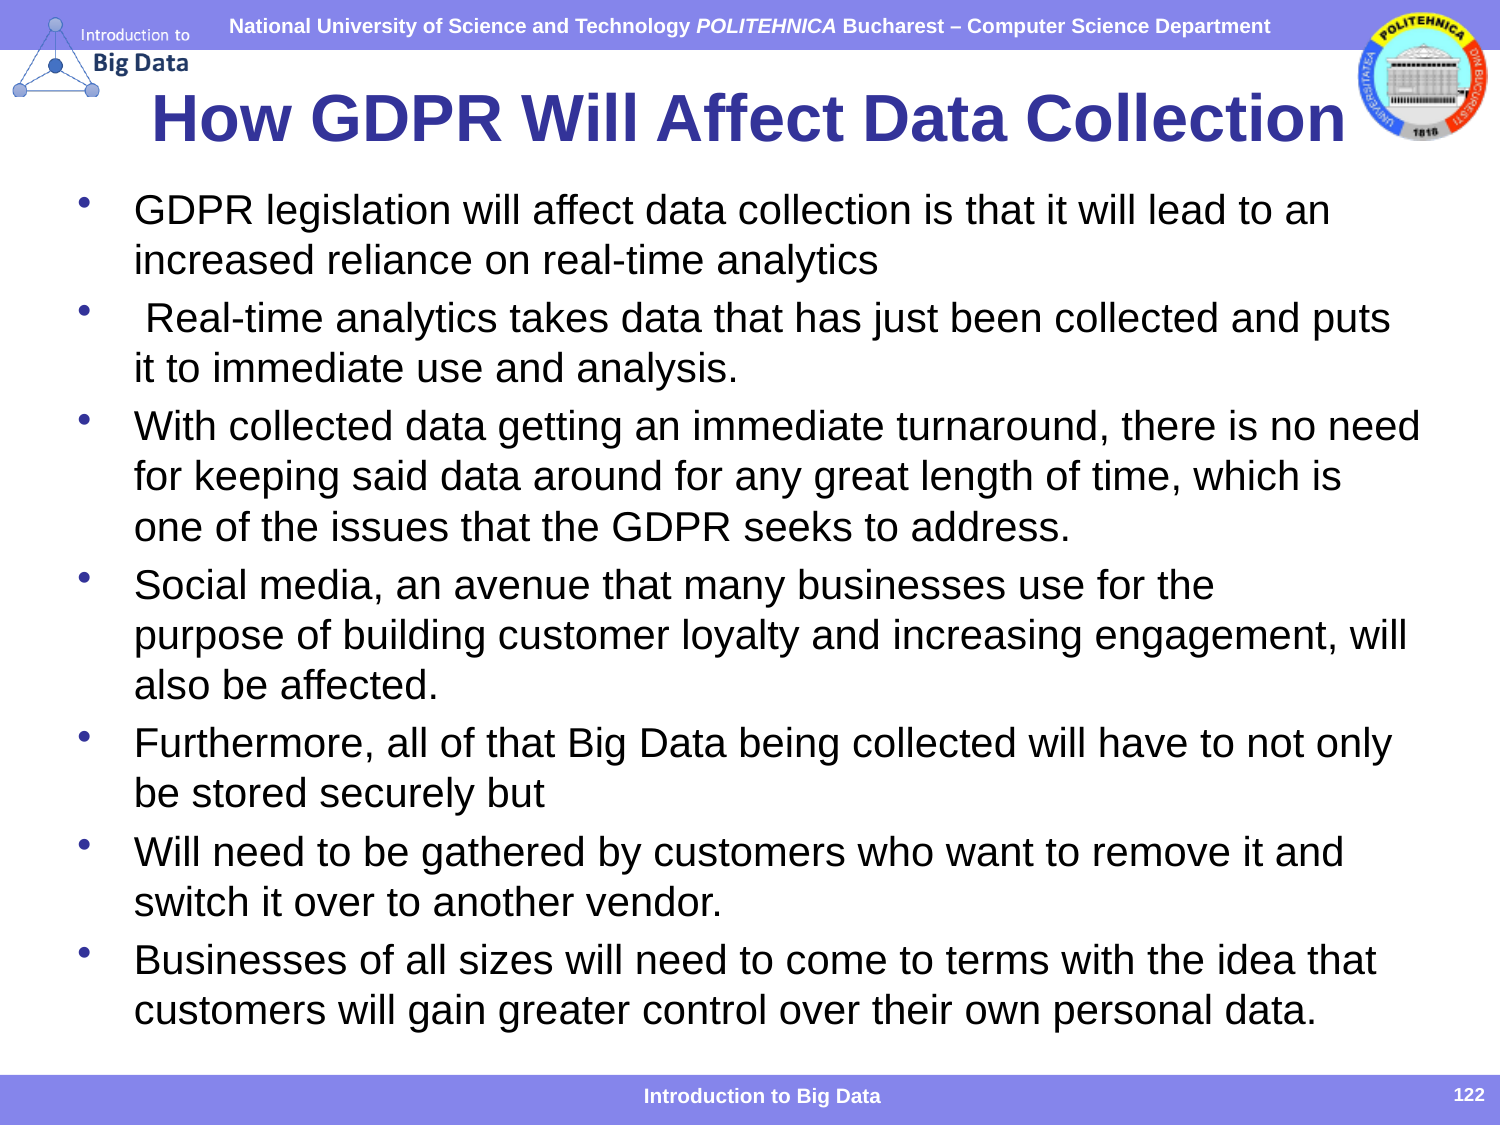

# How GDPR Will Affect Data Collection
GDPR legislation will affect data collection is that it will lead to an increased reliance on real-time analytics
 Real-time analytics takes data that has just been collected and puts it to immediate use and analysis.
With collected data getting an immediate turnaround, there is no need for keeping said data around for any great length of time, which is one of the issues that the GDPR seeks to address.
Social media, an avenue that many businesses use for the purpose of building customer loyalty and increasing engagement, will also be affected.
Furthermore, all of that Big Data being collected will have to not only be stored securely but
Will need to be gathered by customers who want to remove it and switch it over to another vendor.
Businesses of all sizes will need to come to terms with the idea that customers will gain greater control over their own personal data.
Introduction to Big Data
122